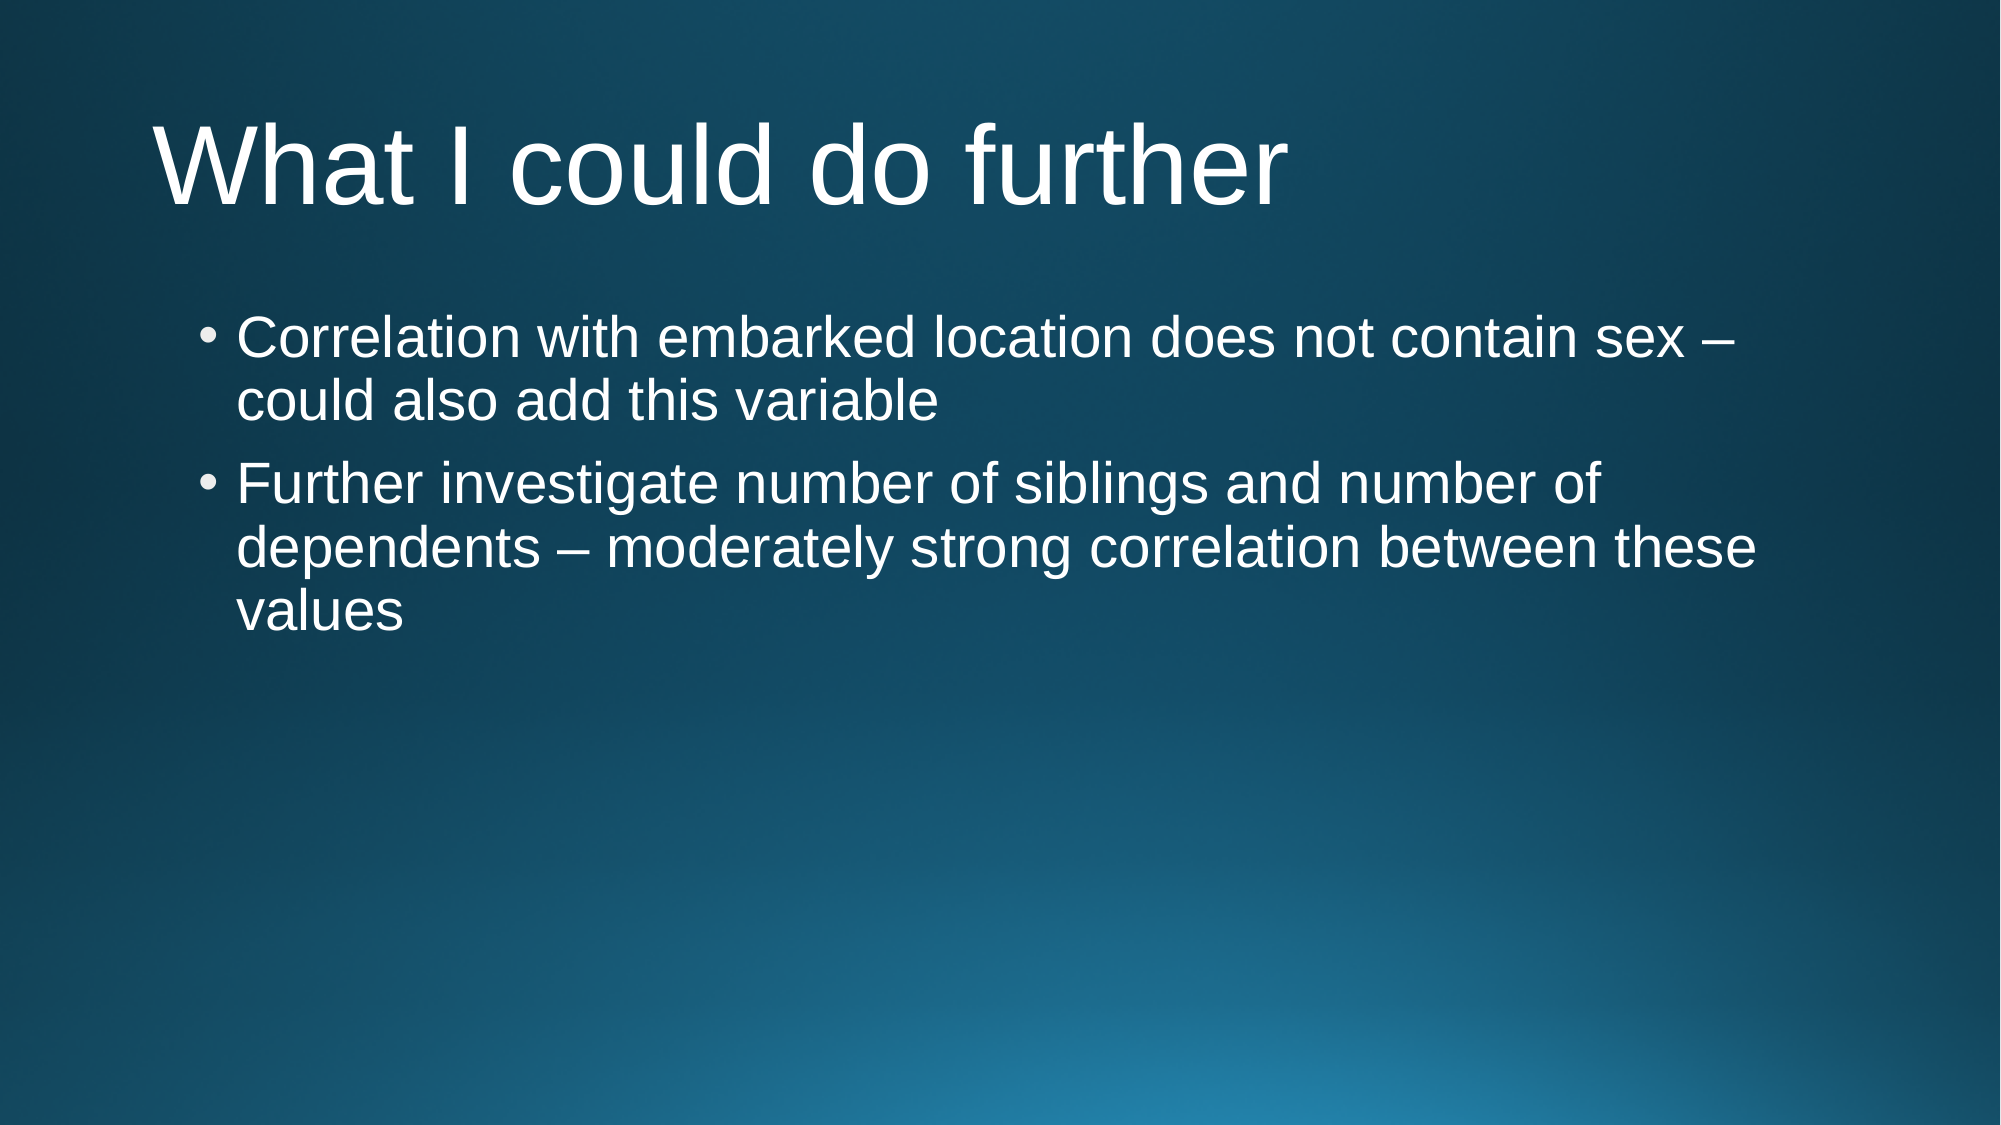

# What I could do further
Correlation with embarked location does not contain sex – could also add this variable
Further investigate number of siblings and number of dependents – moderately strong correlation between these values